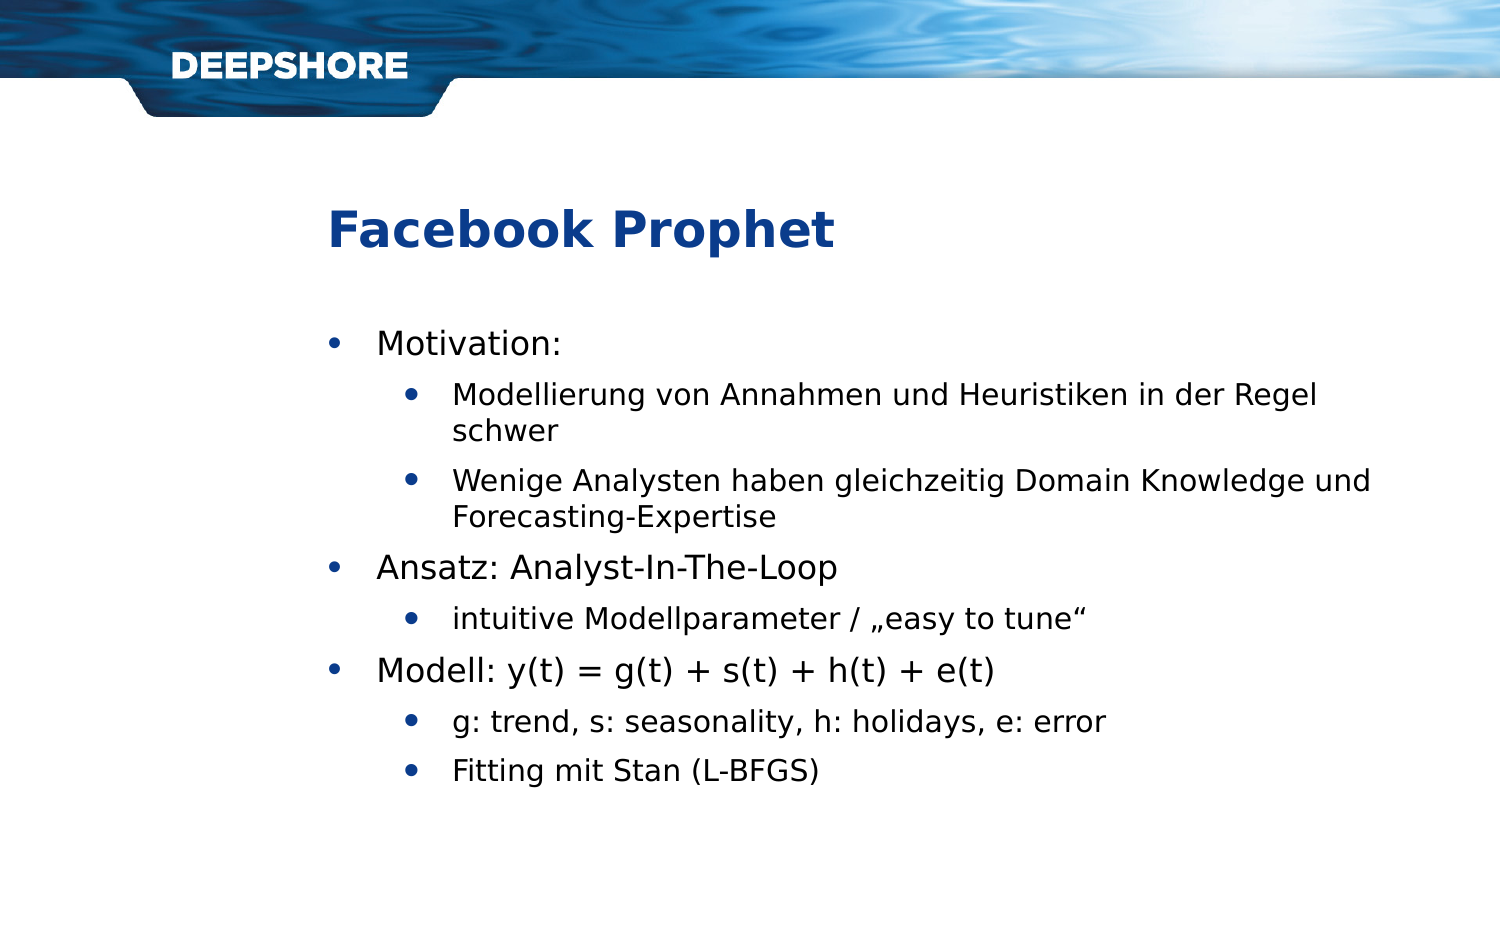

Facebook Prophet
Motivation:
Modellierung von Annahmen und Heuristiken in der Regel schwer
Wenige Analysten haben gleichzeitig Domain Knowledge und Forecasting-Expertise
Ansatz: Analyst-In-The-Loop
intuitive Modellparameter / „easy to tune“
Modell: y(t) = g(t) + s(t) + h(t) + e(t)
g: trend, s: seasonality, h: holidays, e: error
Fitting mit Stan (L-BFGS)